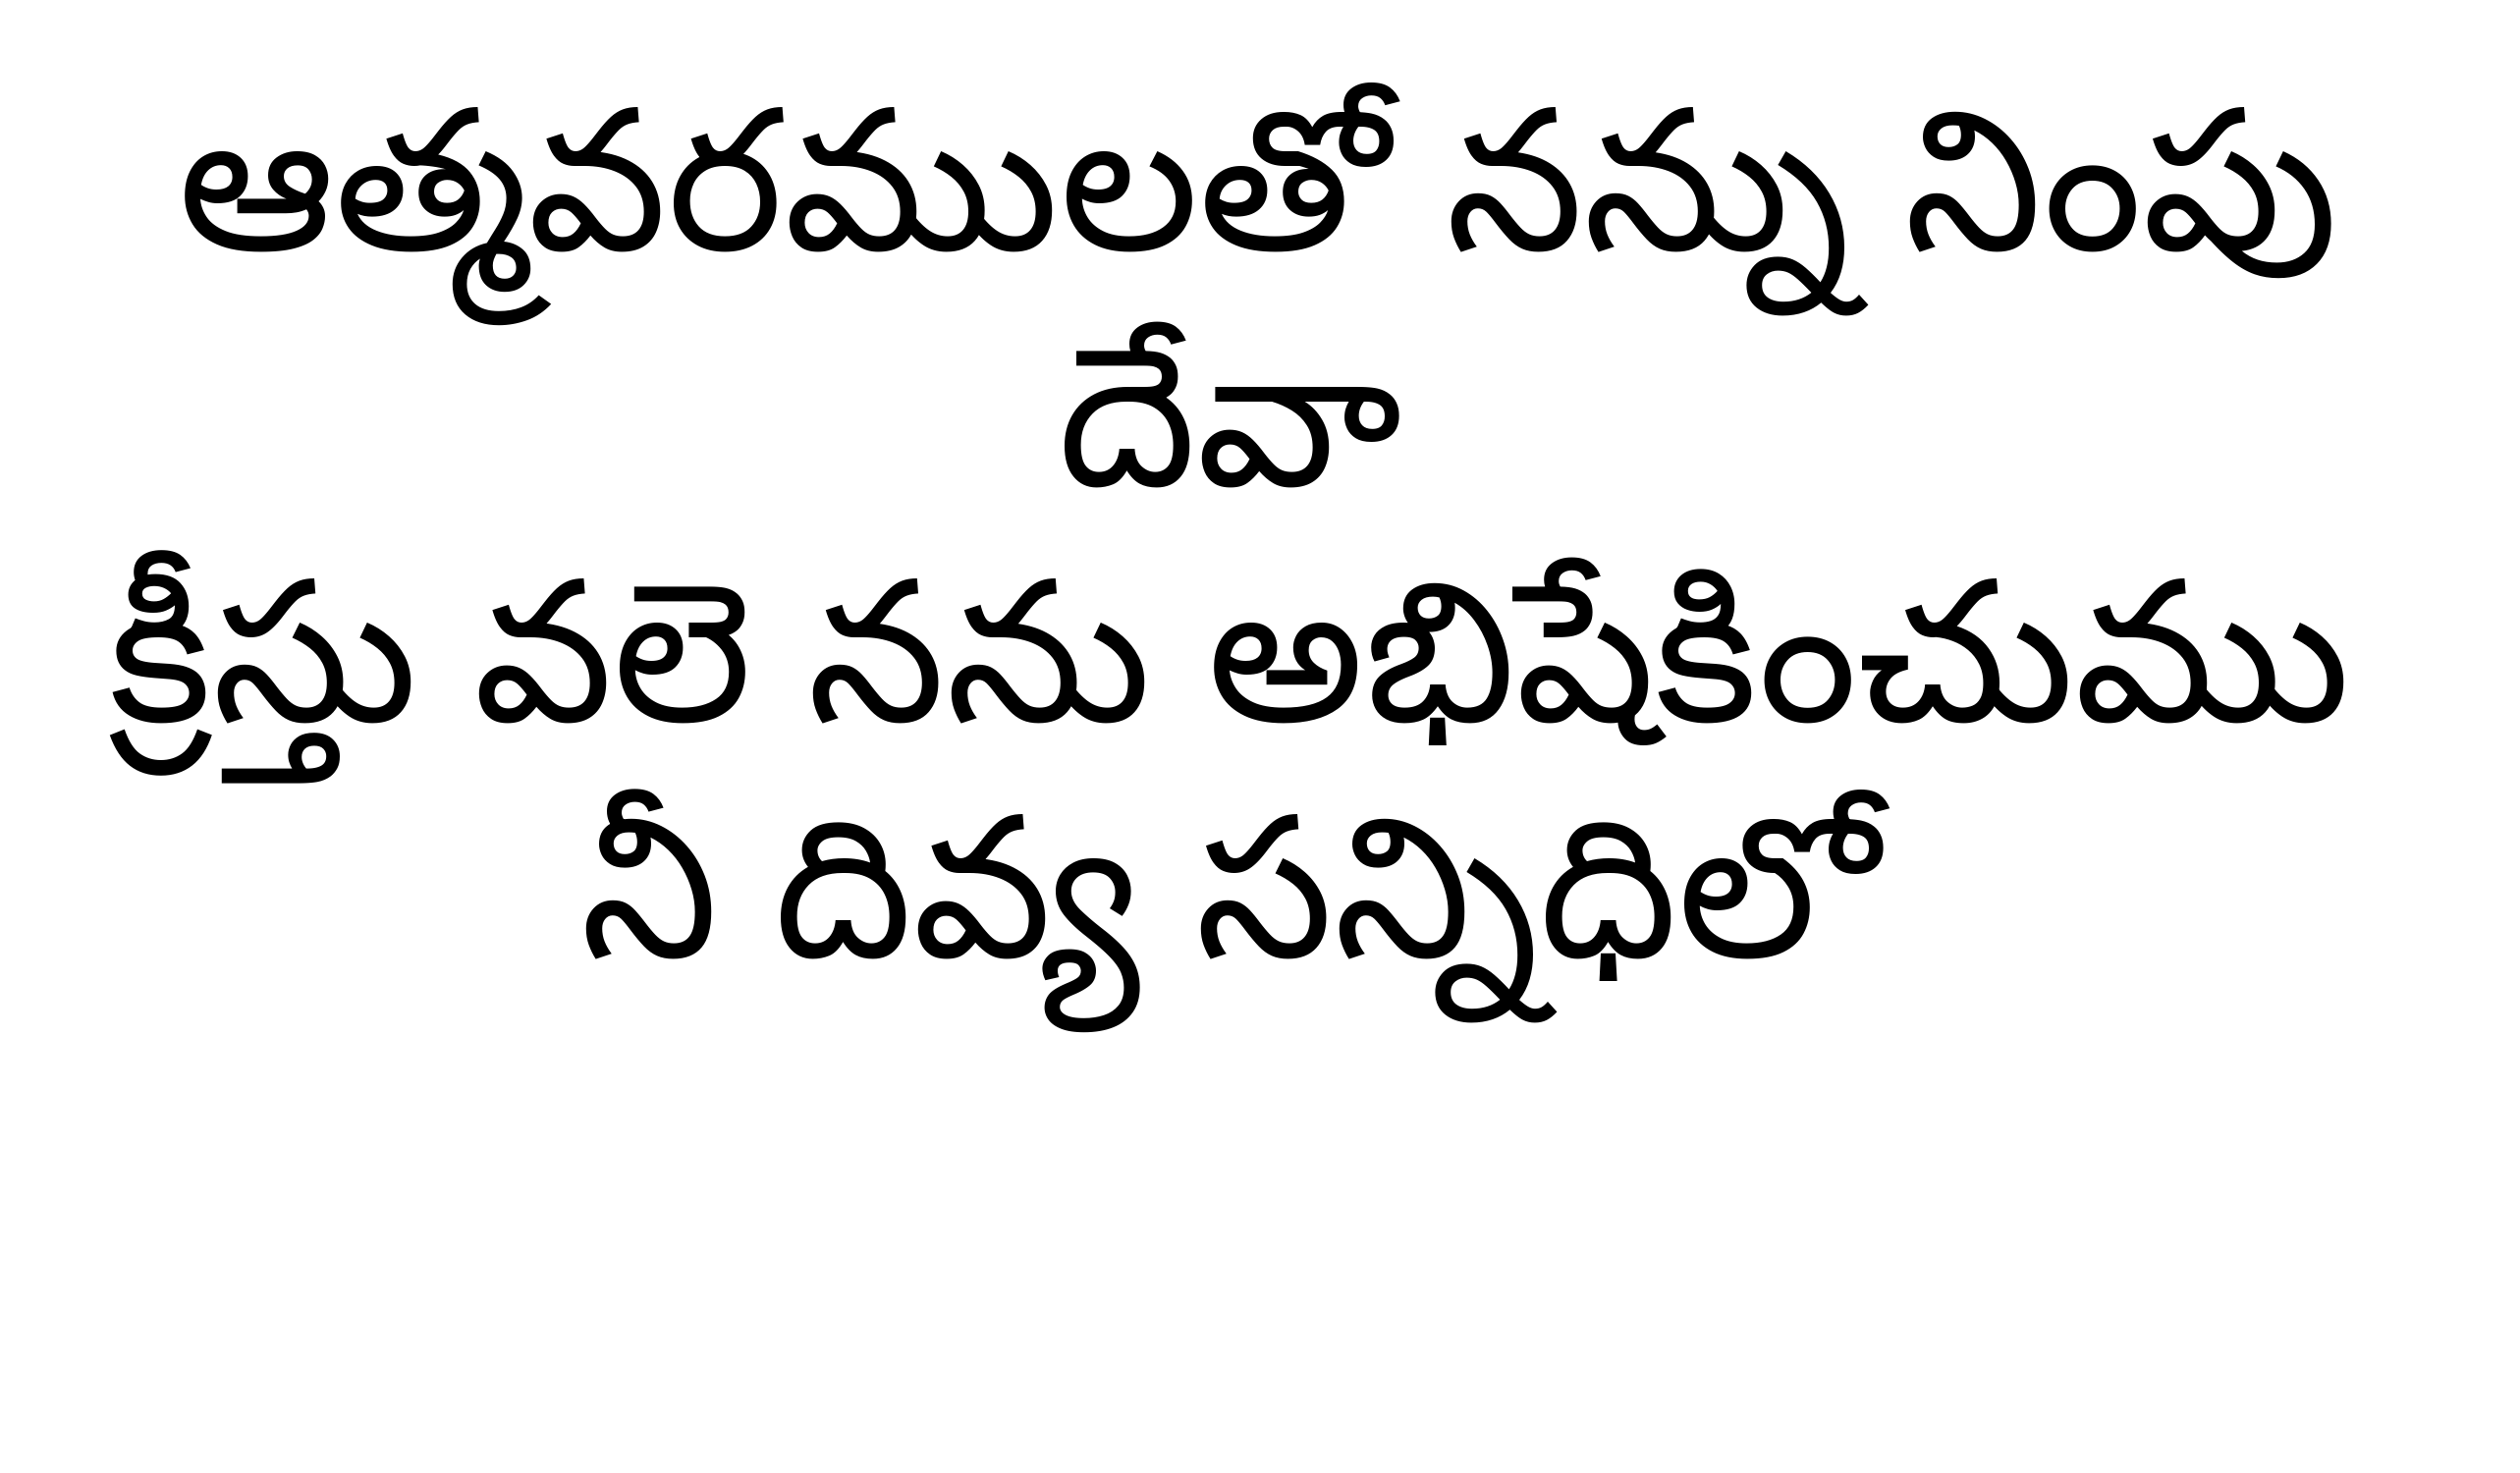

ఆత్మవరములతో నన్ను నింపు దేవా
క్రీస్తు వలె నను అభిషేకించుము
నీ దివ్య సన్నిధిలో